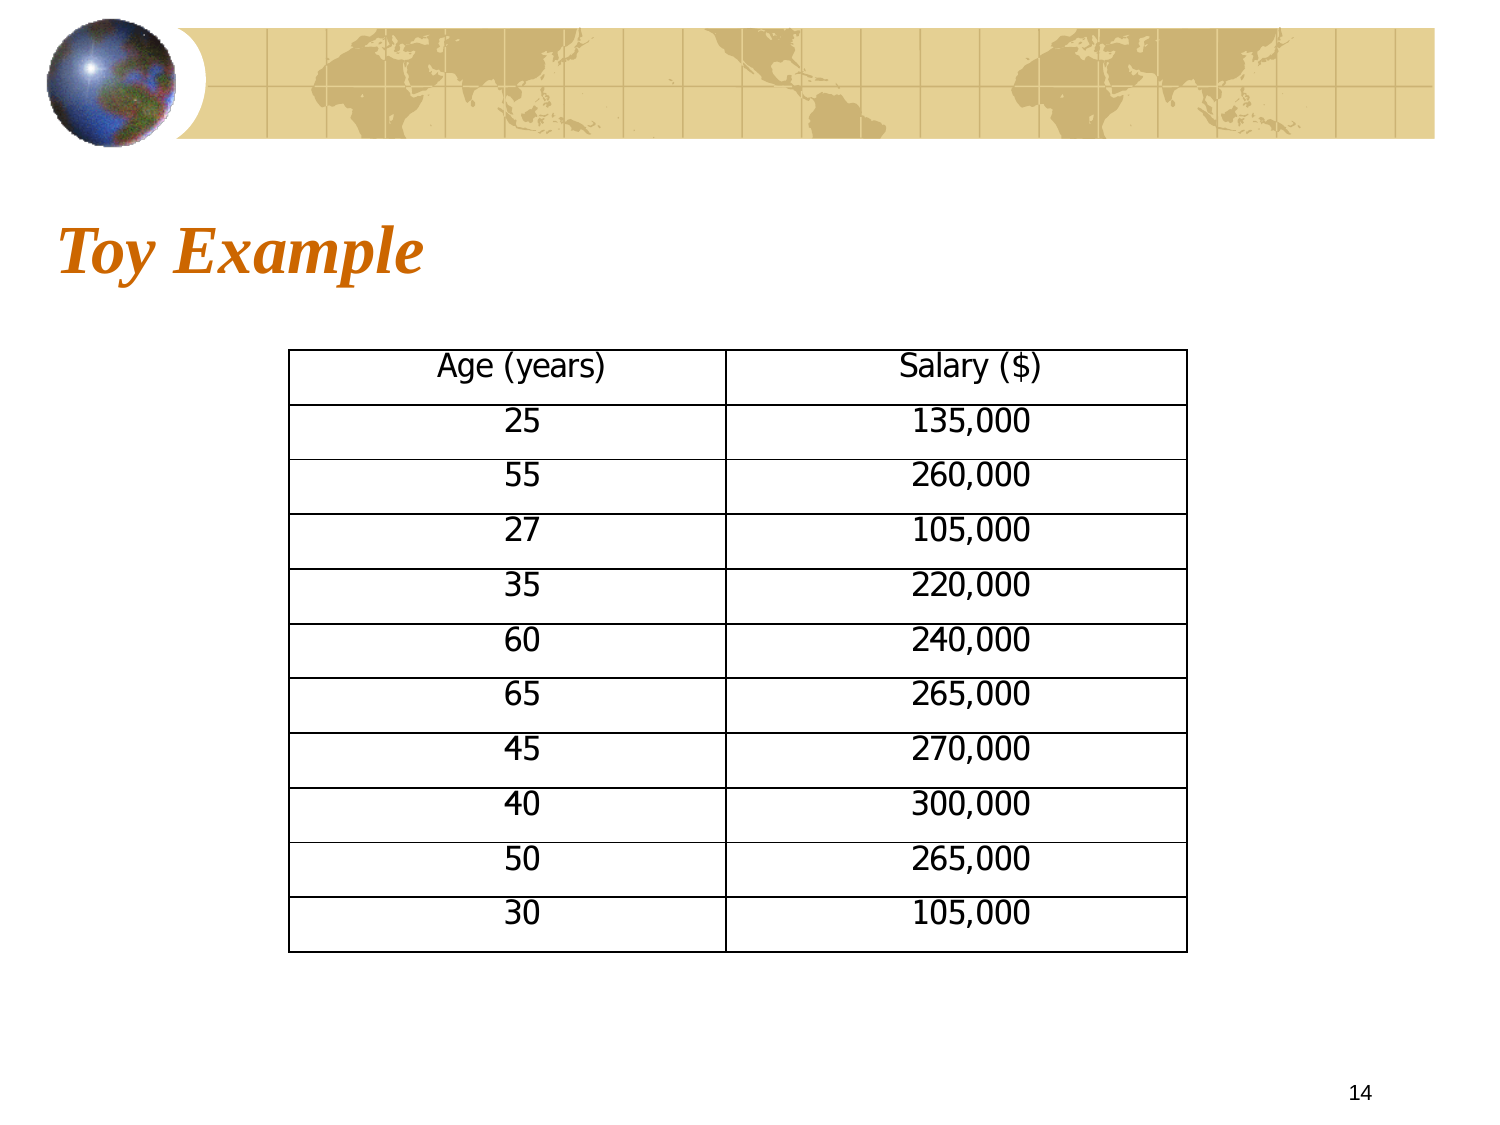

# Toy Example
| Age (years) | Salary ($) |
| --- | --- |
| 25 | 135,000 |
| 55 | 260,000 |
| 27 | 105,000 |
| 35 | 220,000 |
| 60 | 240,000 |
| 65 | 265,000 |
| 45 | 270,000 |
| 40 | 300,000 |
| 50 | 265,000 |
| 30 | 105,000 |
14